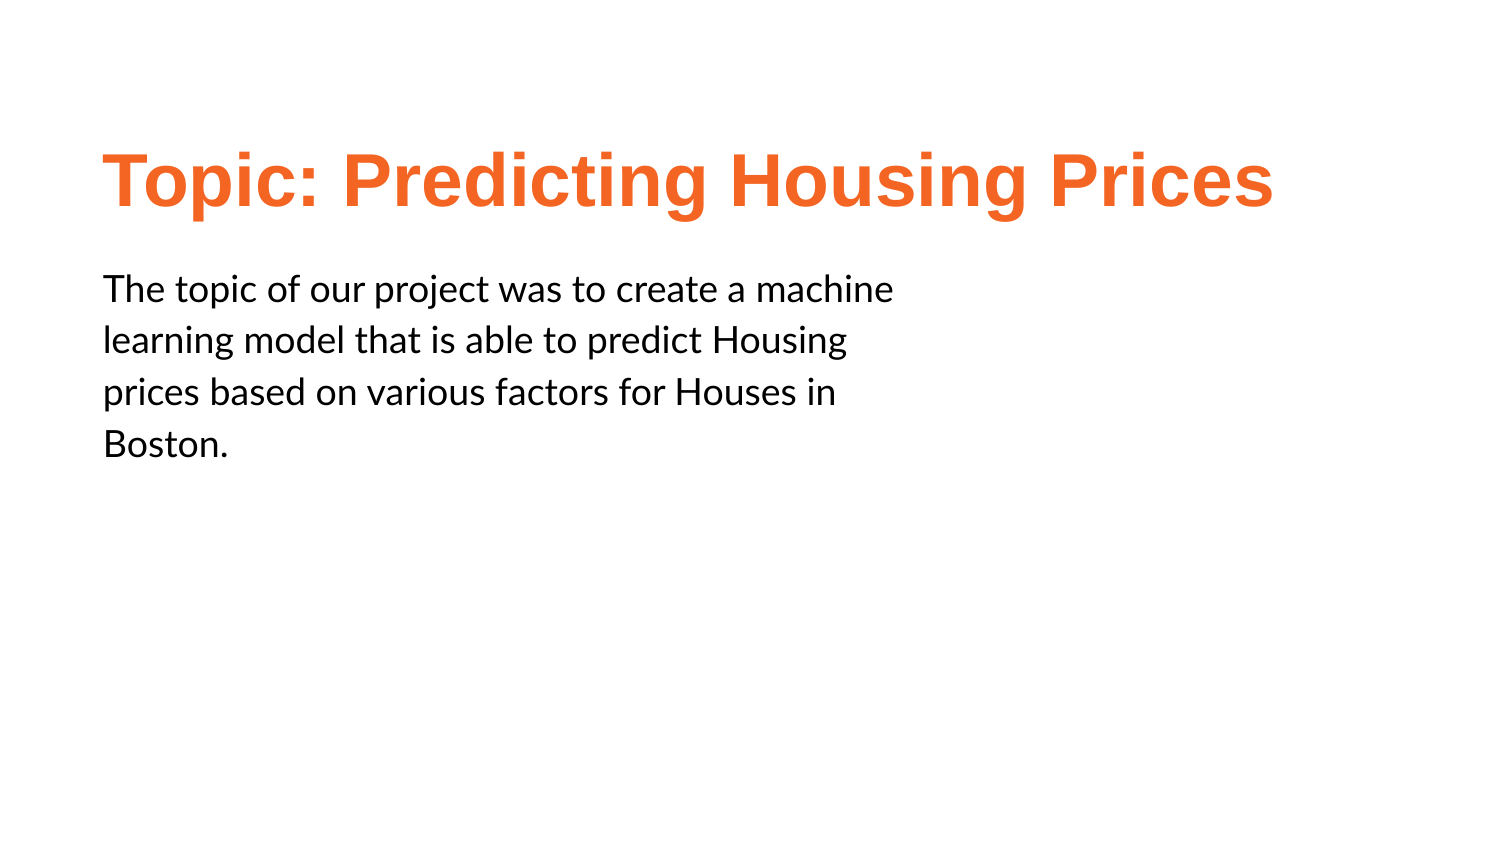

Topic: Predicting Housing Prices
The topic of our project was to create a machine learning model that is able to predict Housing prices based on various factors for Houses in Boston.